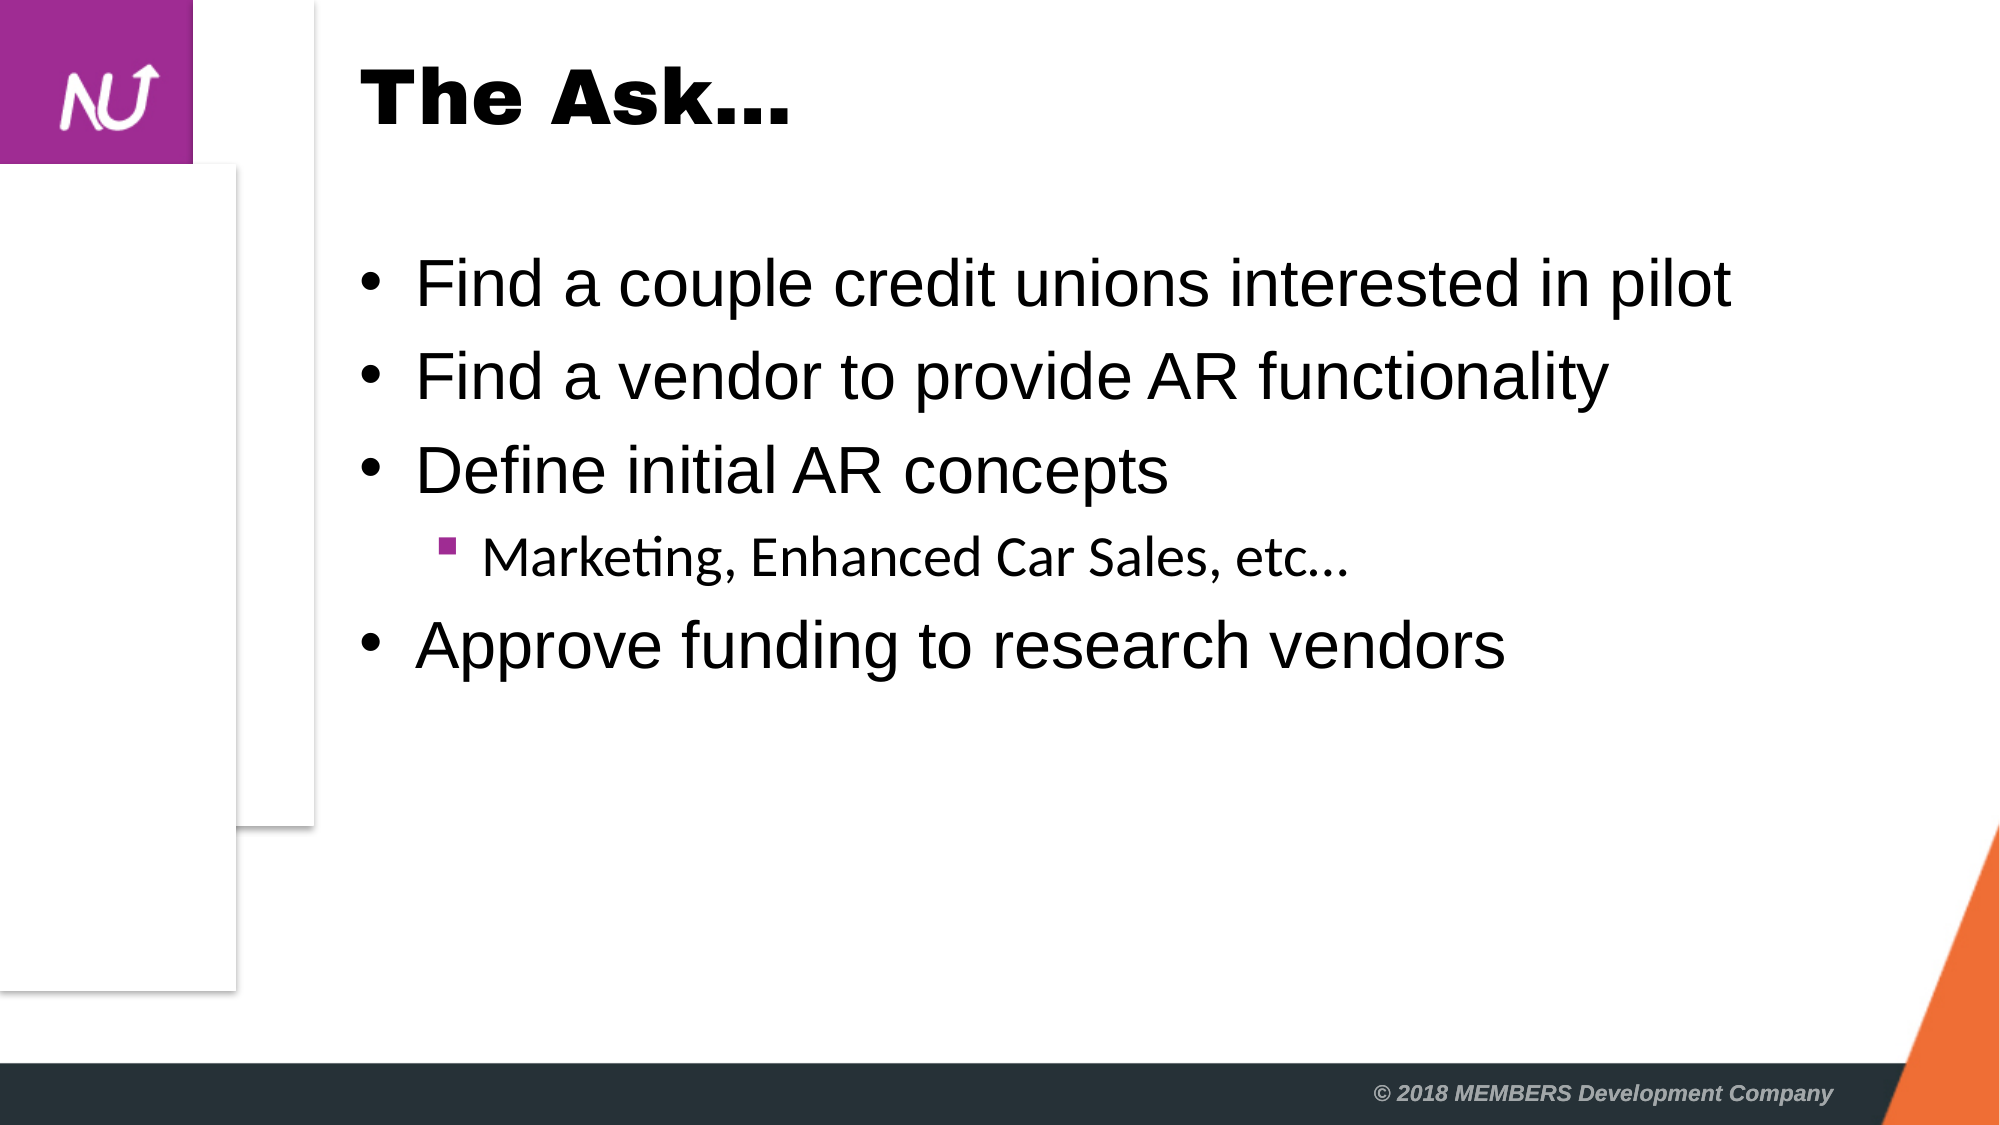

# The Ask…
Find a couple credit unions interested in pilot
Find a vendor to provide AR functionality
Define initial AR concepts
Marketing, Enhanced Car Sales, etc…
Approve funding to research vendors